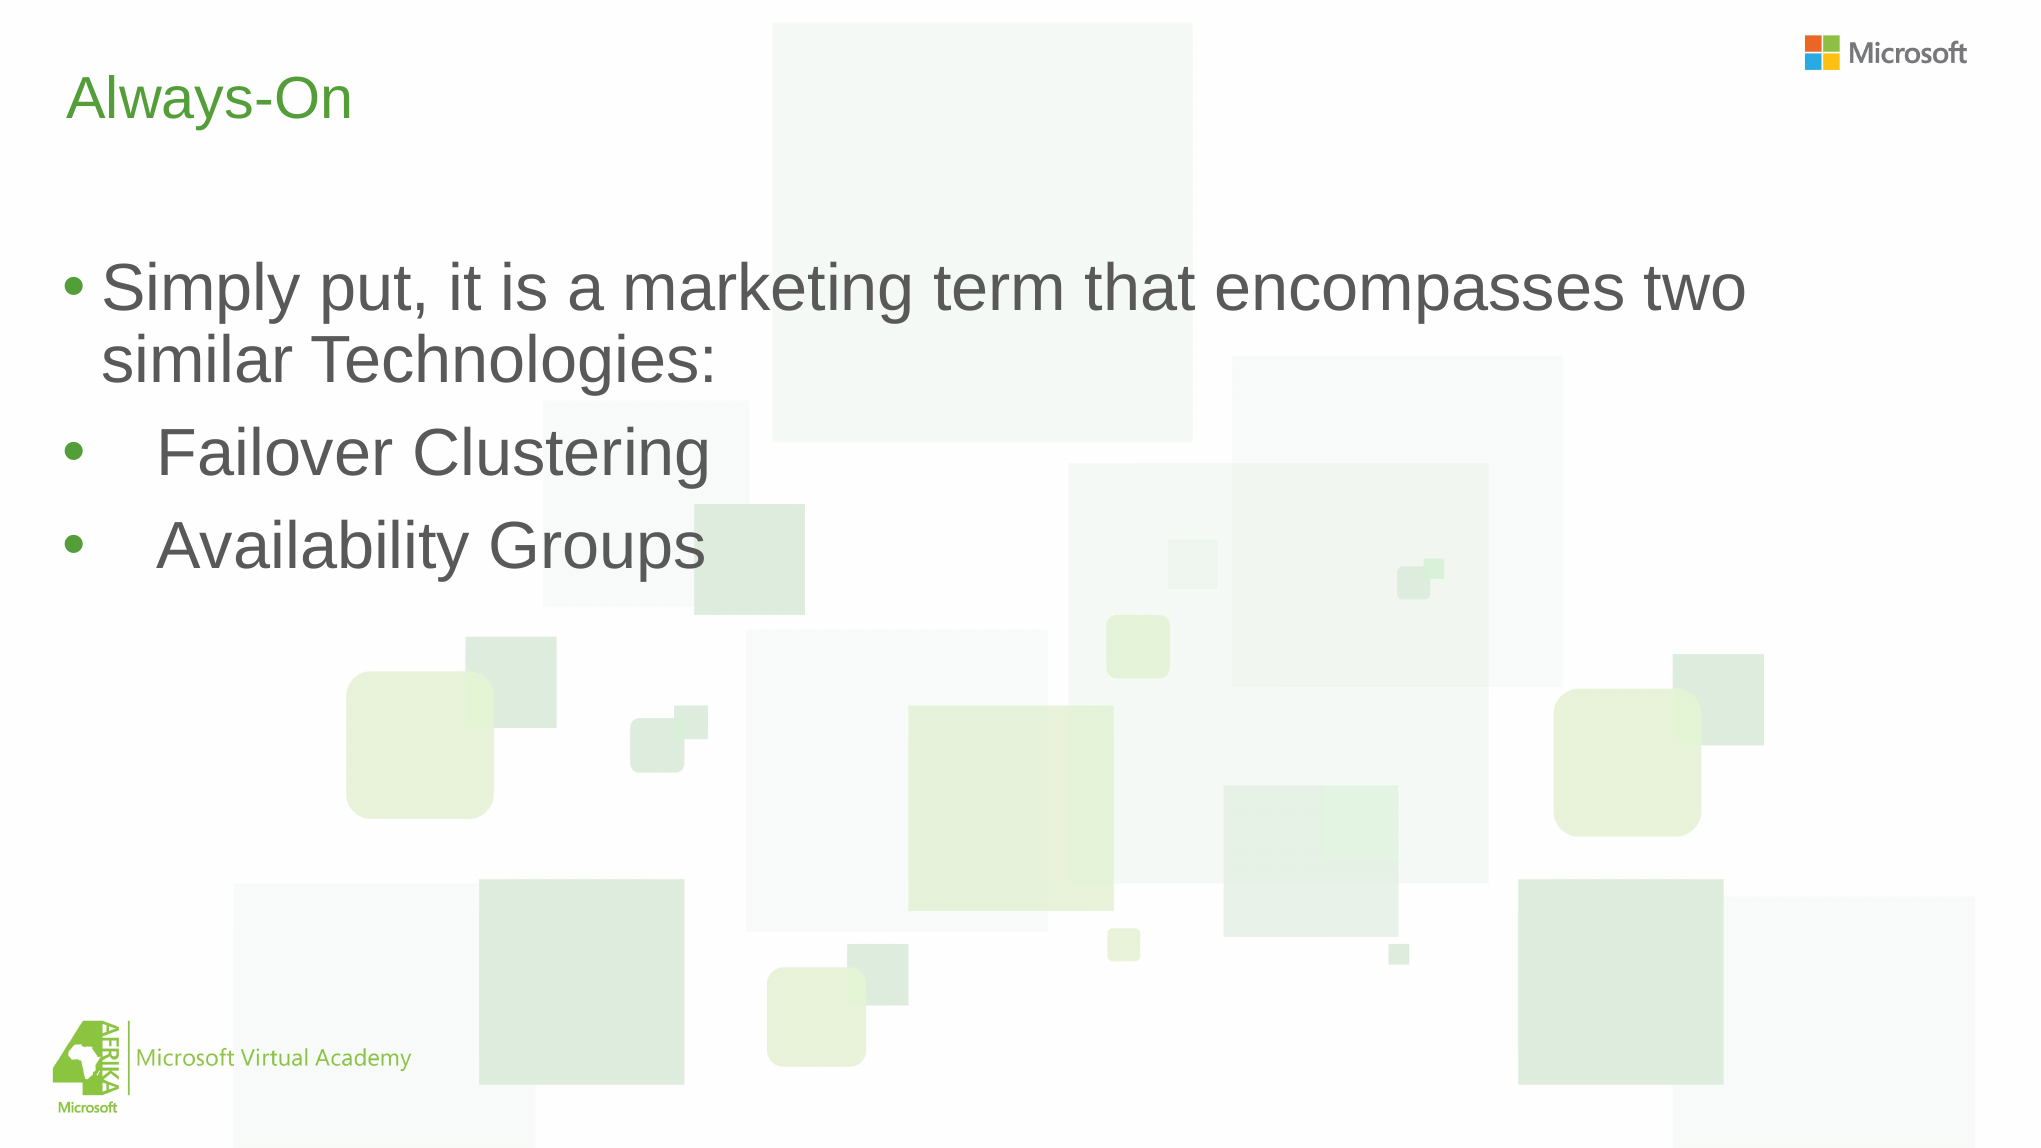

# Always-On
Simply put, it is a marketing term that encompasses two similar Technologies:
Failover Clustering
Availability Groups